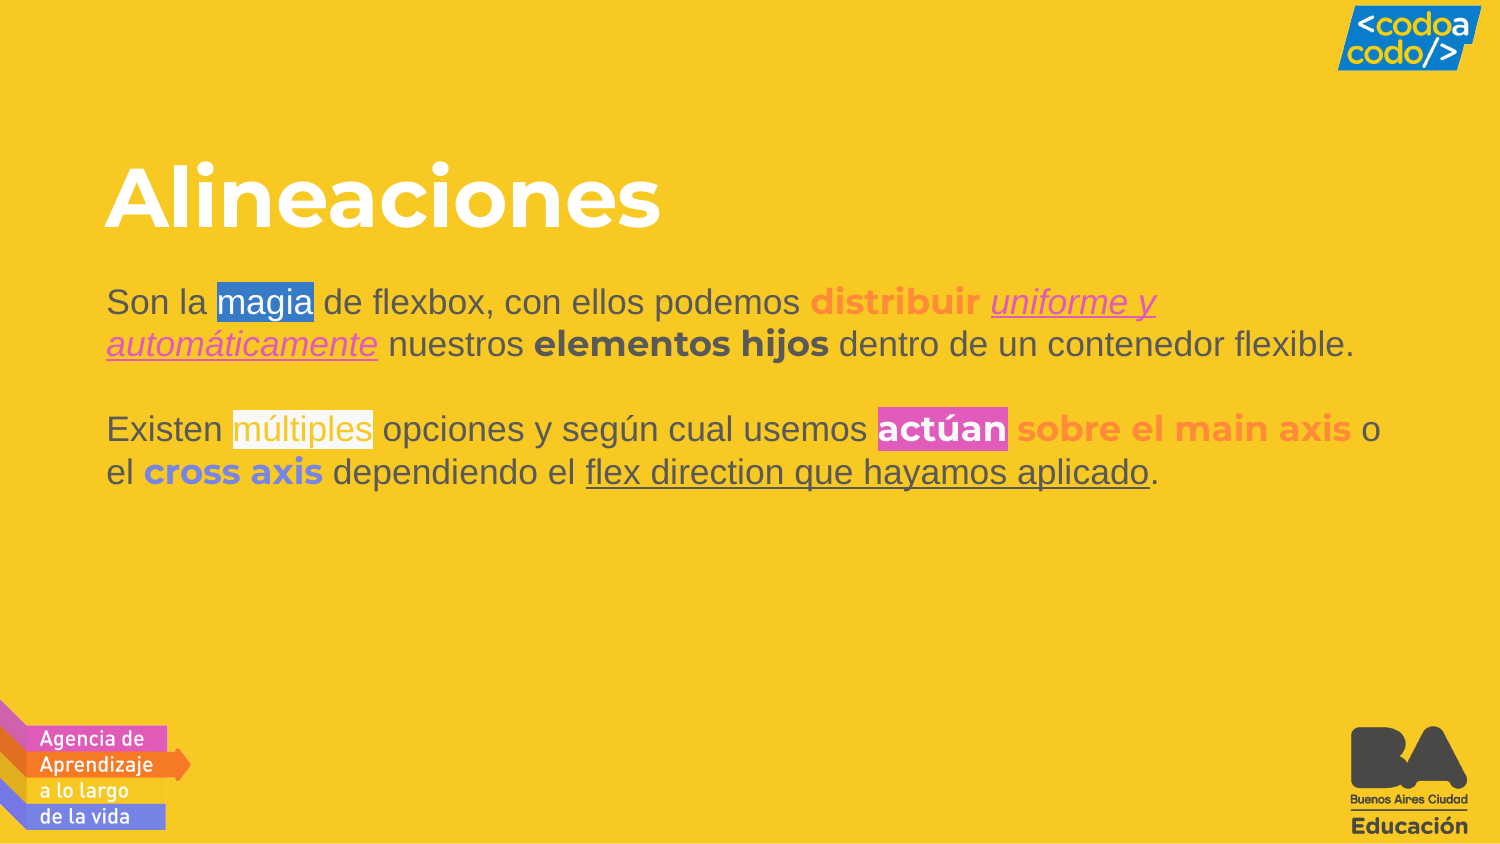

# Alineaciones
Son la magia de flexbox, con ellos podemos distribuir uniforme y automáticamente nuestros elementos hijos dentro de un contenedor flexible.

Existen múltiples opciones y según cual usemos actúan sobre el main axis o el cross axis dependiendo el flex direction que hayamos aplicado.